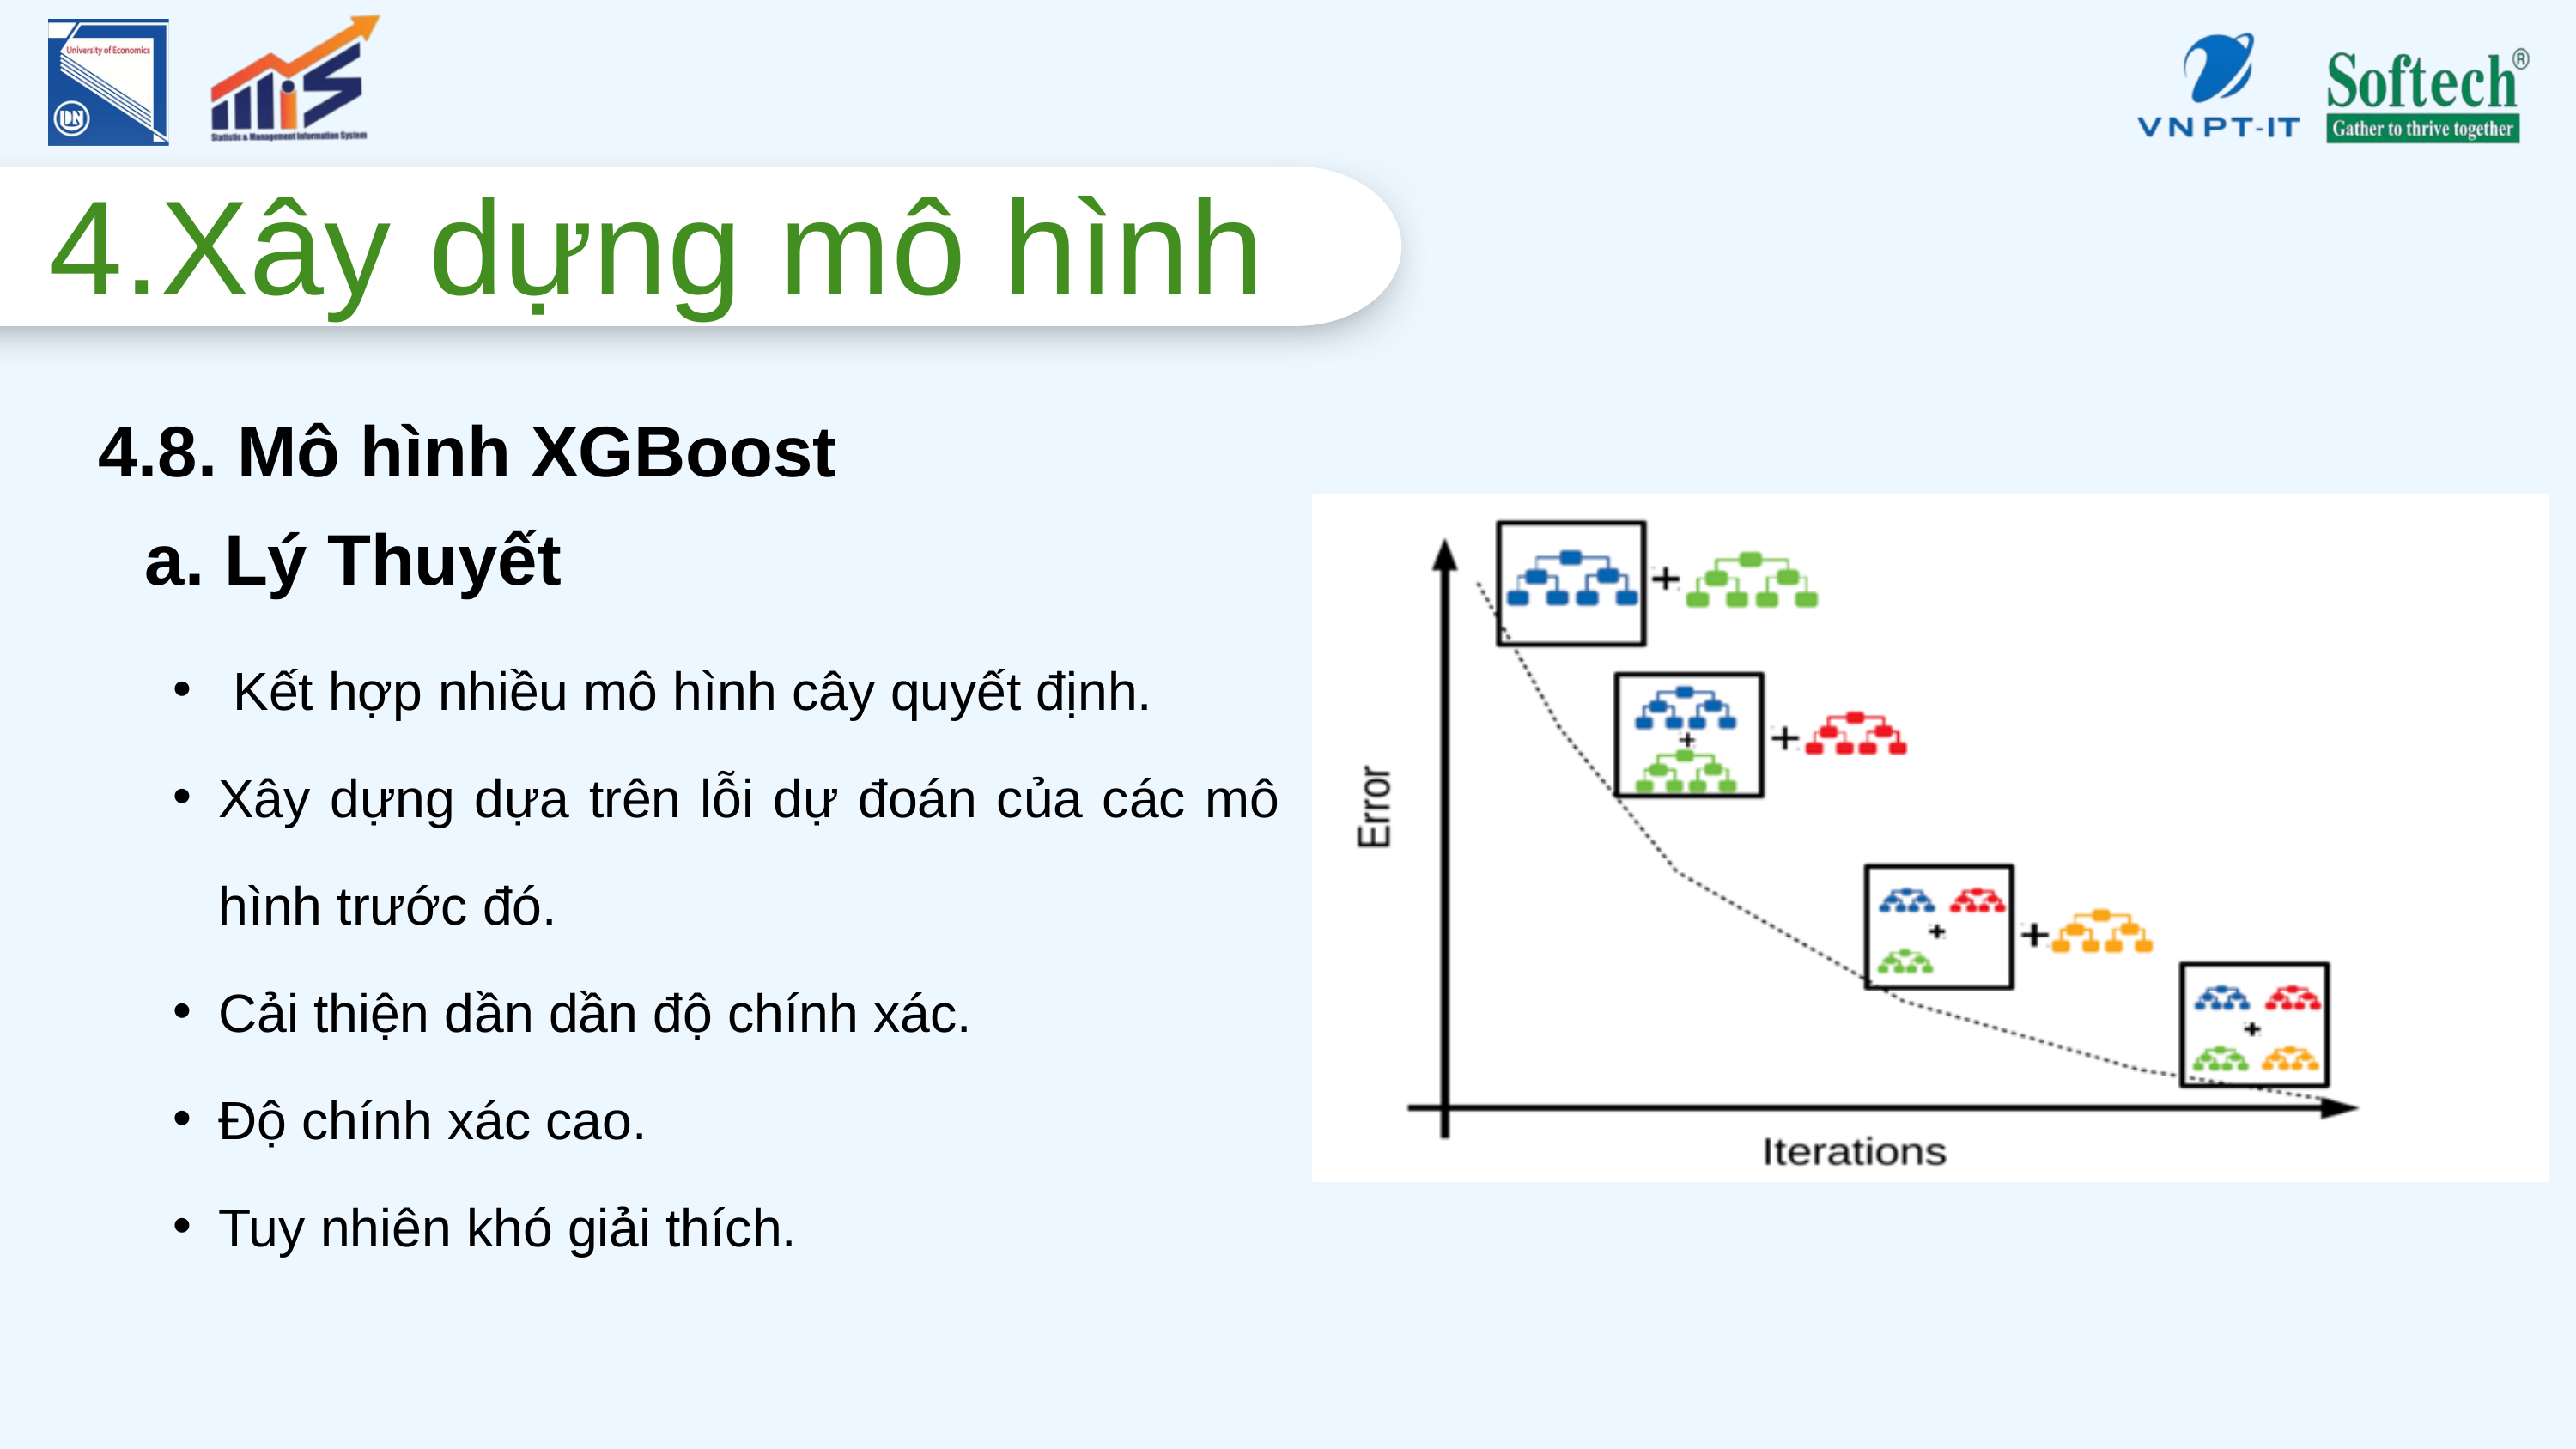

4.Xây dựng mô hình
4.8. Mô hình XGBoost

a. Lý Thuyết
 Kết hợp nhiều mô hình cây quyết định.
Xây dựng dựa trên lỗi dự đoán của các mô hình trước đó.
Cải thiện dần dần độ chính xác.
Độ chính xác cao.
Tuy nhiên khó giải thích.